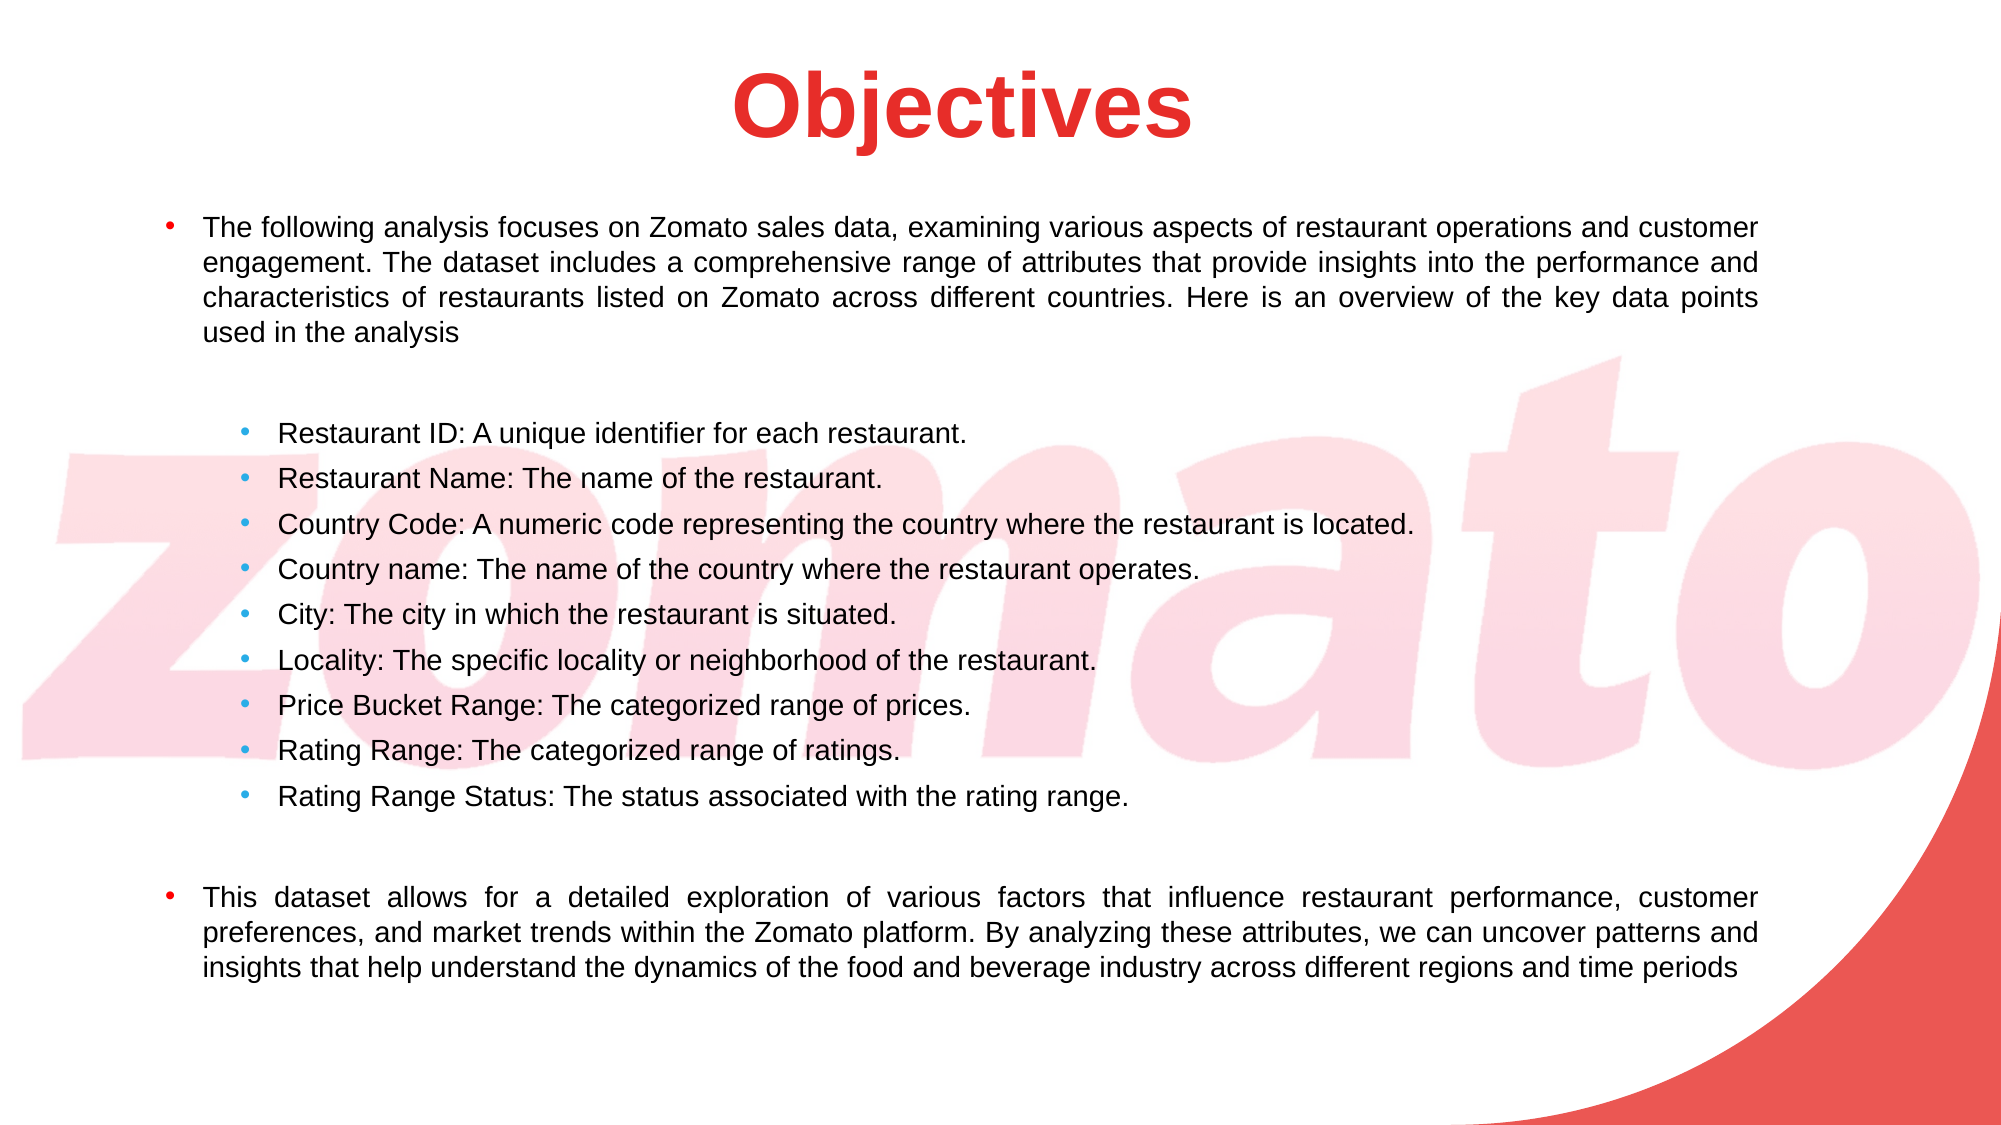

# Objectives
The following analysis focuses on Zomato sales data, examining various aspects of restaurant operations and customer engagement. The dataset includes a comprehensive range of attributes that provide insights into the performance and characteristics of restaurants listed on Zomato across different countries. Here is an overview of the key data points used in the analysis

Restaurant ID: A unique identifier for each restaurant.
Restaurant Name: The name of the restaurant.
Country Code: A numeric code representing the country where the restaurant is located.
Country name: The name of the country where the restaurant operates.
City: The city in which the restaurant is situated.
Locality: The specific locality or neighborhood of the restaurant.
Price Bucket Range: The categorized range of prices.
Rating Range: The categorized range of ratings.
Rating Range Status: The status associated with the rating range.

This dataset allows for a detailed exploration of various factors that influence restaurant performance, customer preferences, and market trends within the Zomato platform. By analyzing these attributes, we can uncover patterns and insights that help understand the dynamics of the food and beverage industry across different regions and time periods